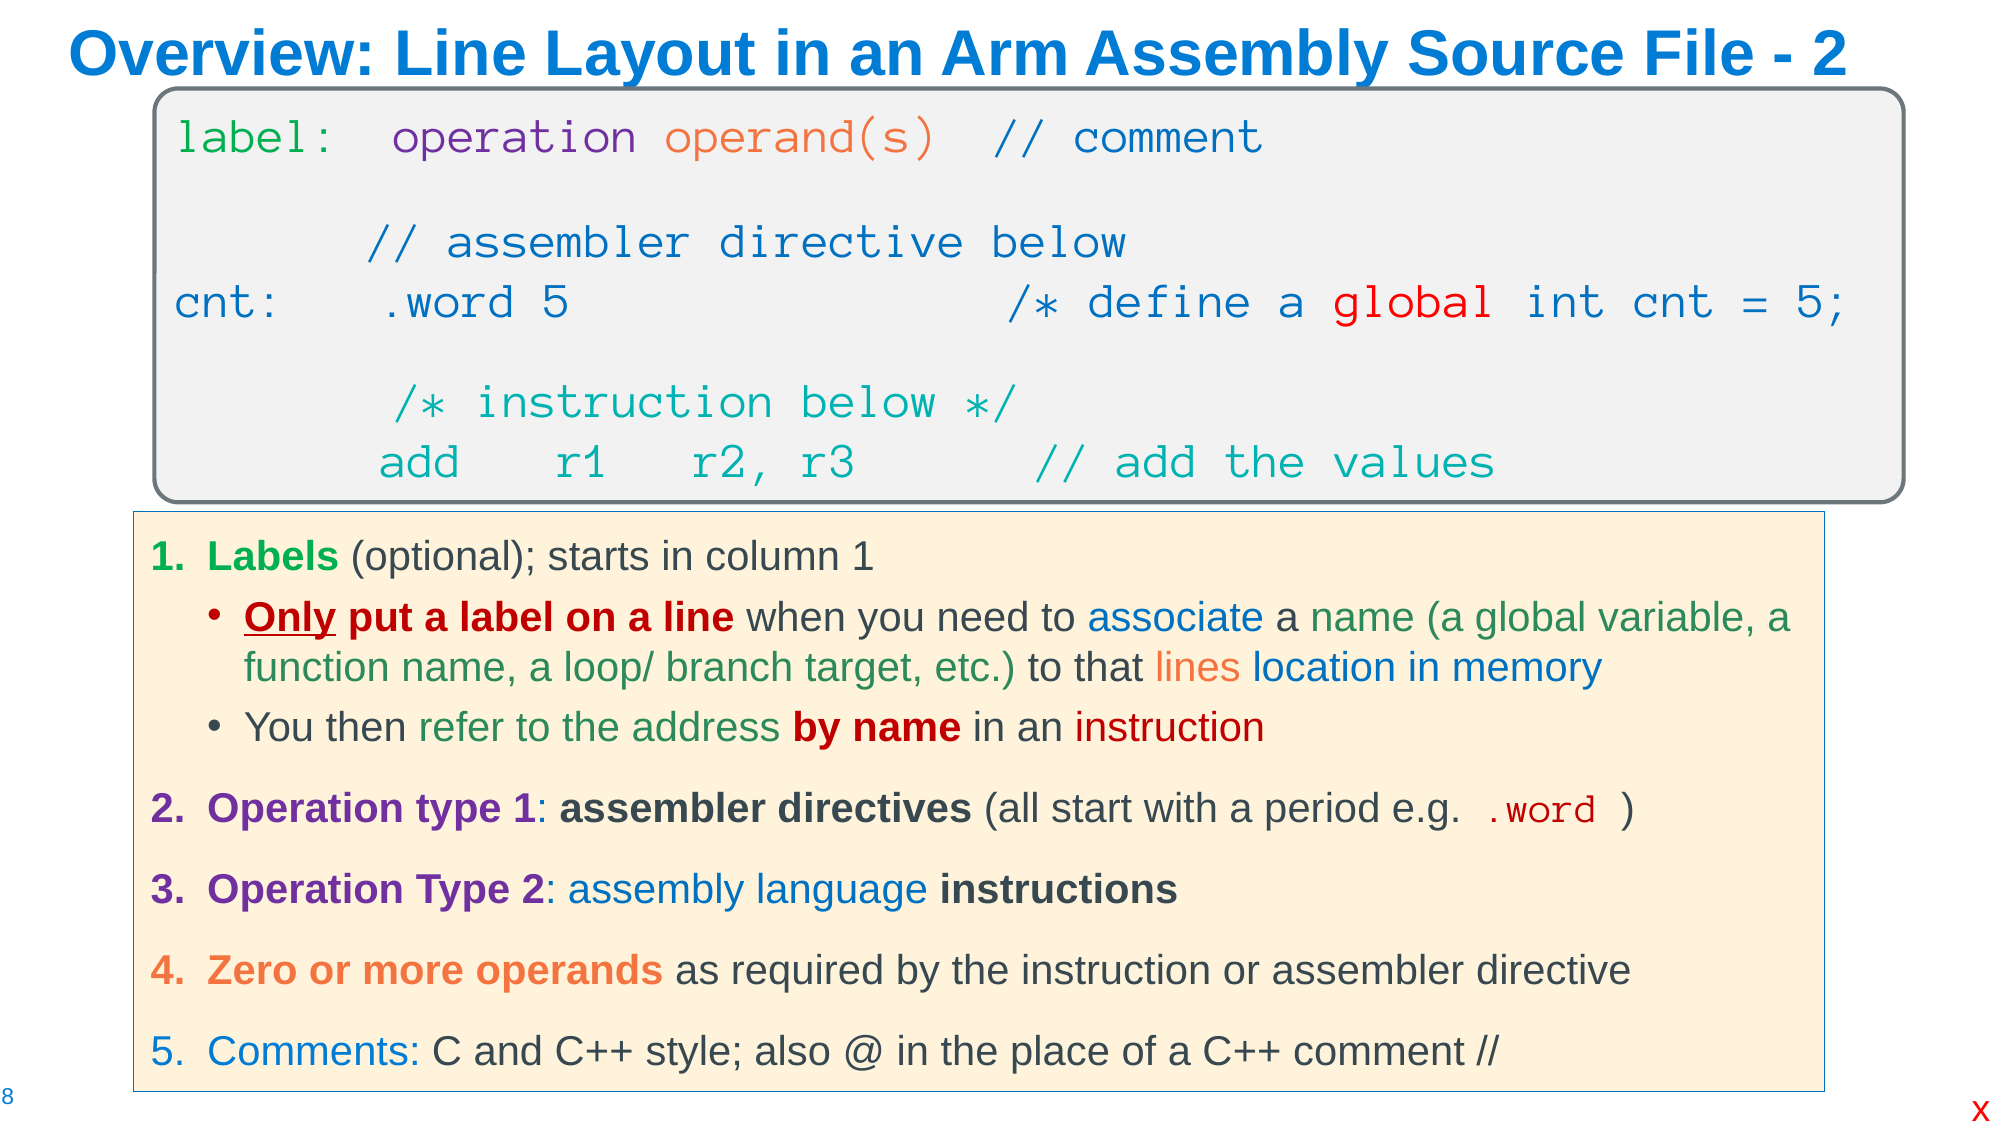

# Overview: Line Layout in an Arm Assembly Source File - 2
label:  operation operand(s)  // comment

       // assembler directive below
cnt:	  .word 5			   /* define a global int cnt = 5;

        /* instruction below */
	  add	   r1   r2, r3	    // add the values
Labels (optional); starts in column 1
Only put a label on a line when you need to associate a name (a global variable, a function name, a loop/ branch target, etc.) to that lines location in memory
You then refer to the address by name in an instruction
Operation type 1: assembler directives (all start with a period e.g. .word )
Operation Type 2: assembly language instructions
Zero or more operands as required by the instruction or assembler directive
Comments: C and C++ style; also @ in the place of a C++ comment //
x